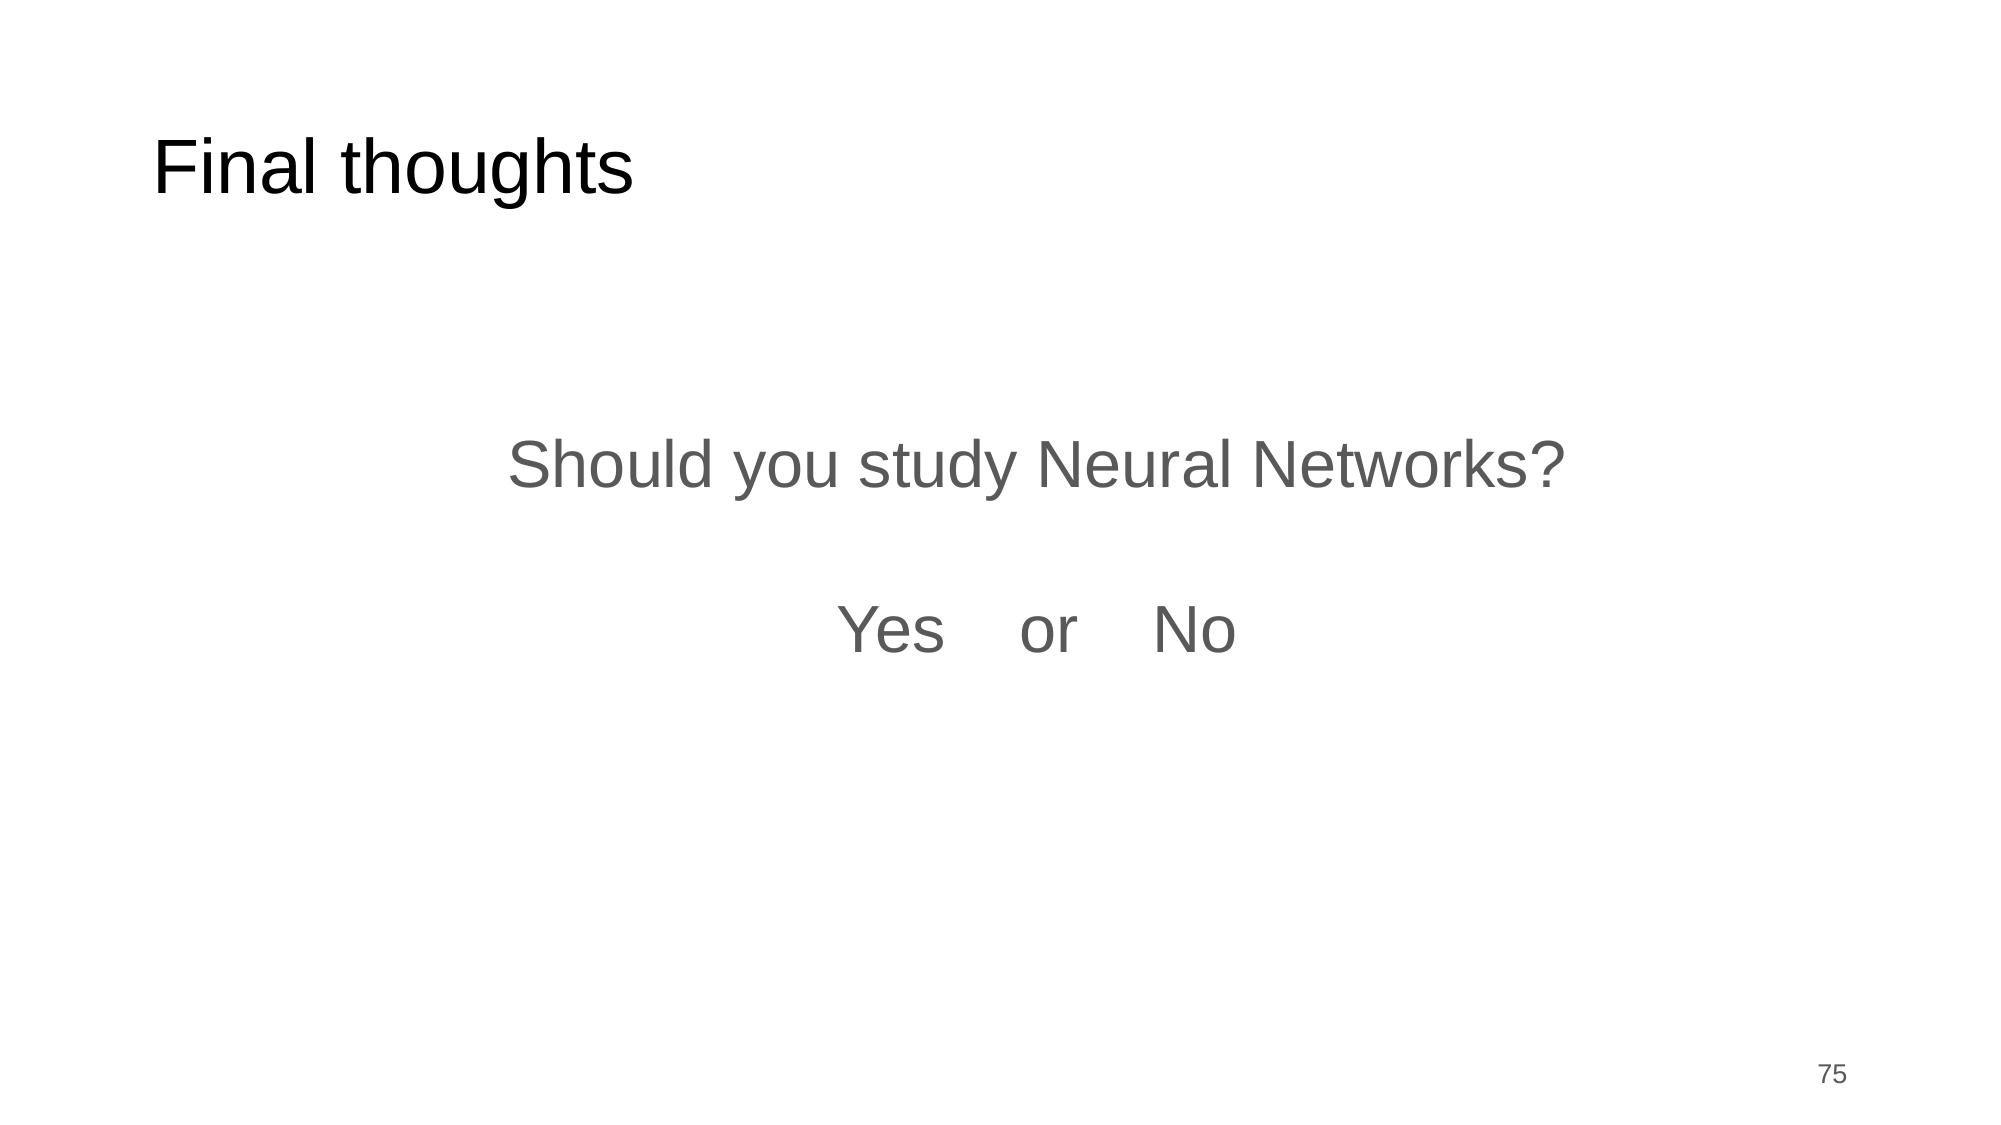

# Final thoughts

Should you study Neural Networks?

Yes    or    No
75